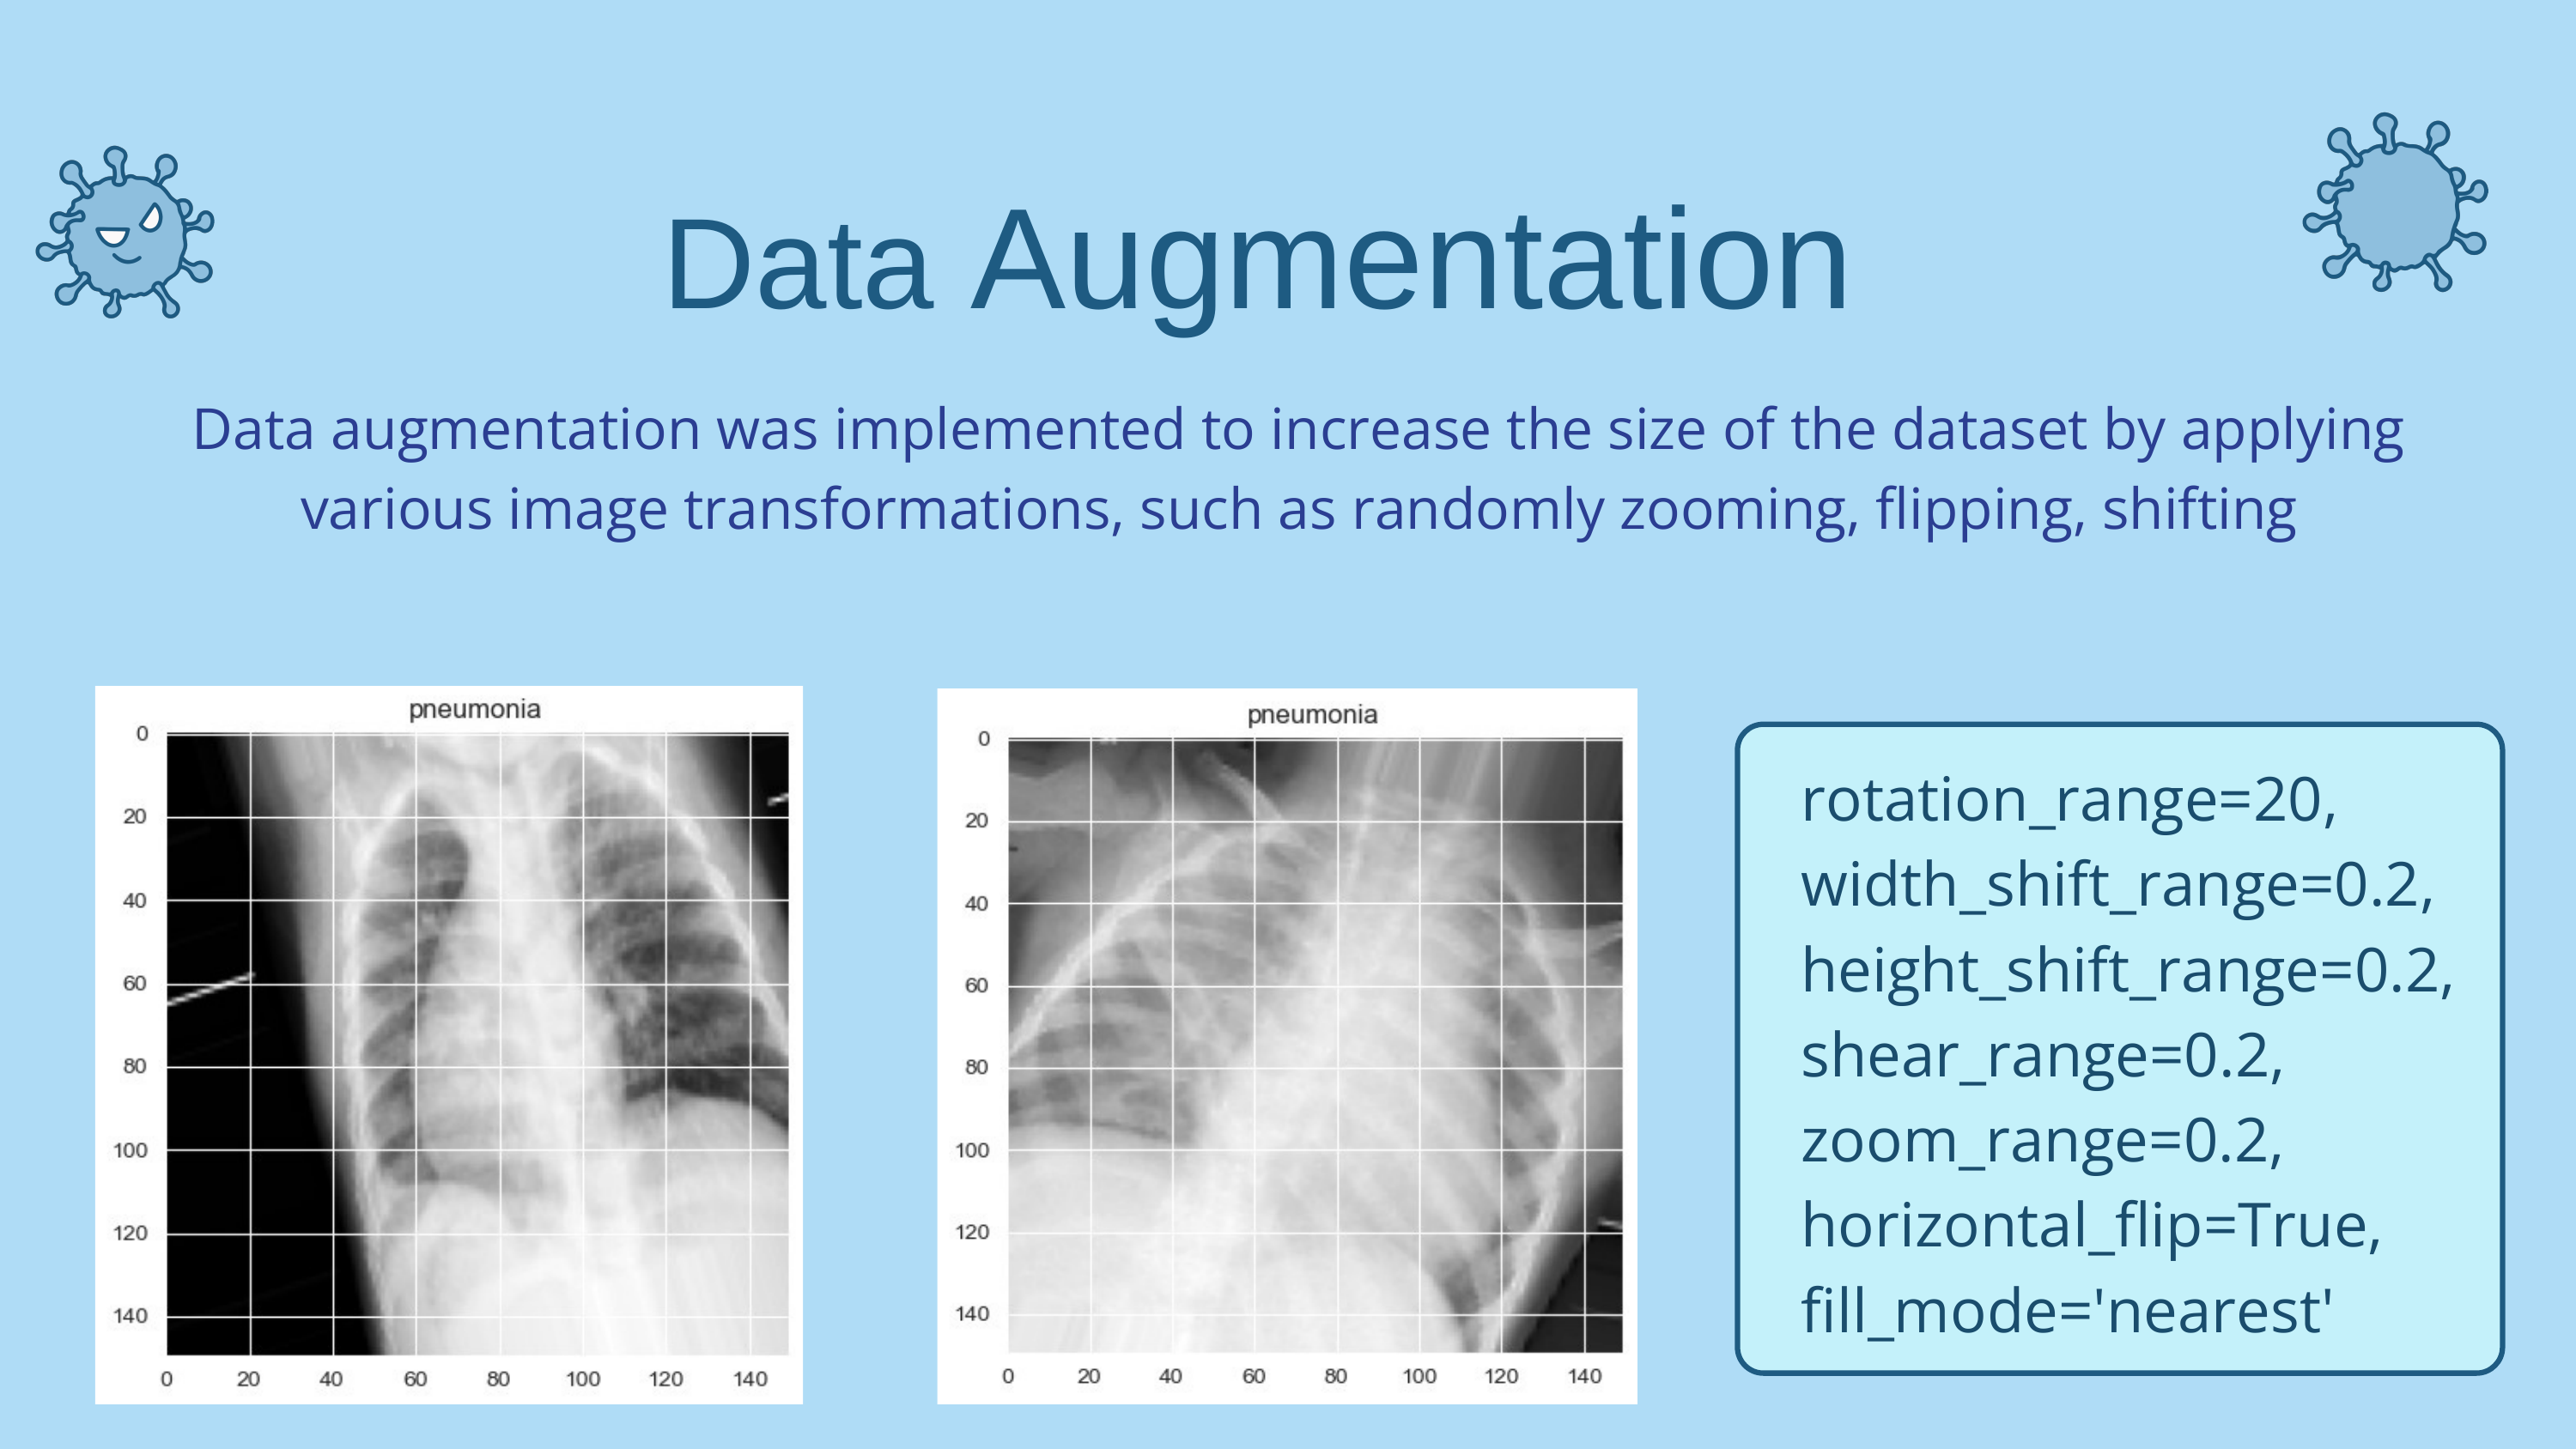

Data Augmentation

Data augmentation was implemented to increase the size of the dataset by applying
various image transformations, such as randomly zooming, flipping, shifting

    rotation_range=20,
    width_shift_range=0.2,
    height_shift_range=0.2,
    shear_range=0.2,
    zoom_range=0.2,
    horizontal_flip=True,
    fill_mode='nearest'